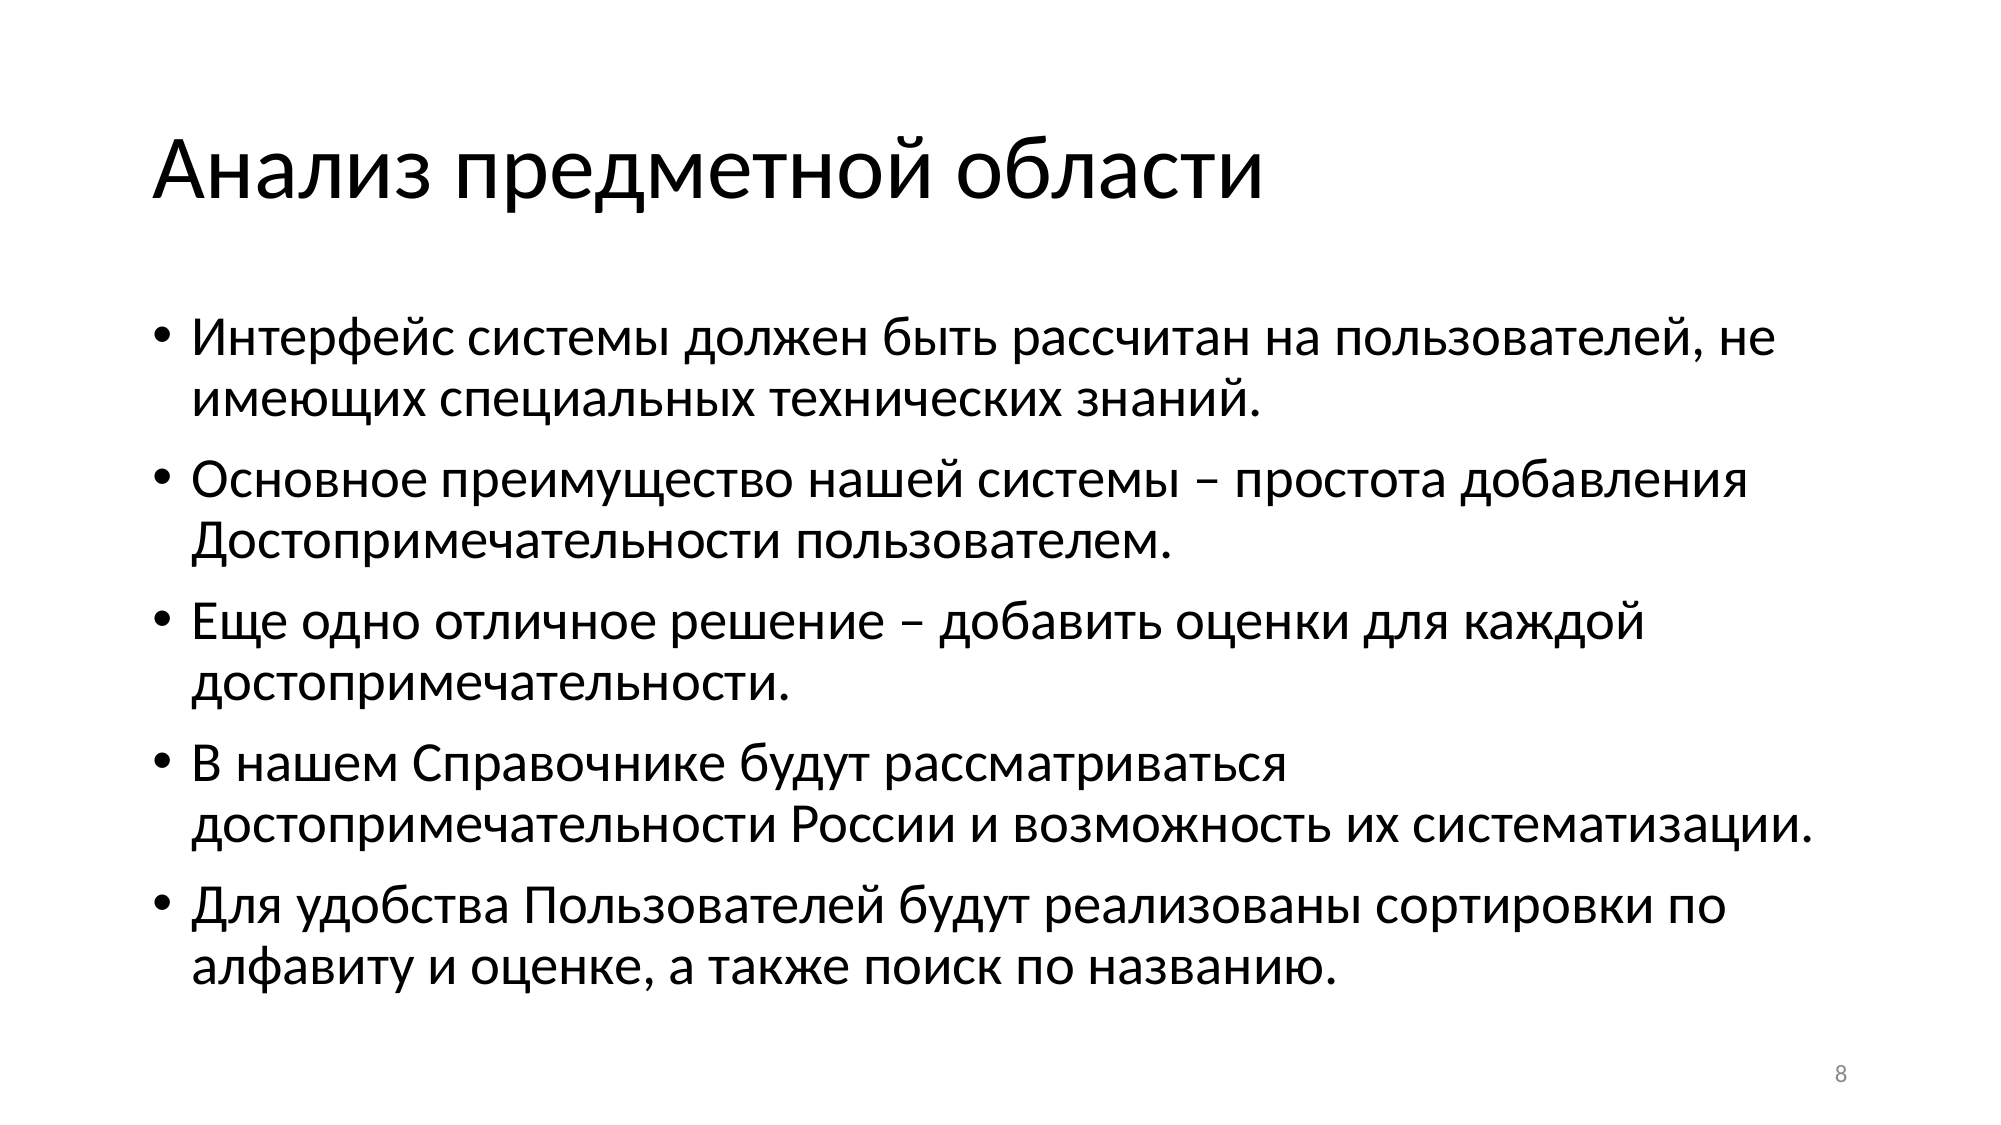

# Анализ предметной области
Интерфейс системы должен быть рассчитан на пользователей, не имеющих специальных технических знаний.
Основное преимущество нашей системы – простота добавления Достопримечательности пользователем.
Еще одно отличное решение – добавить оценки для каждой достопримечательности.
В нашем Справочнике будут рассматриваться достопримечательности России и возможность их систематизации.
Для удобства Пользователей будут реализованы сортировки по алфавиту и оценке, а также поиск по названию.

8